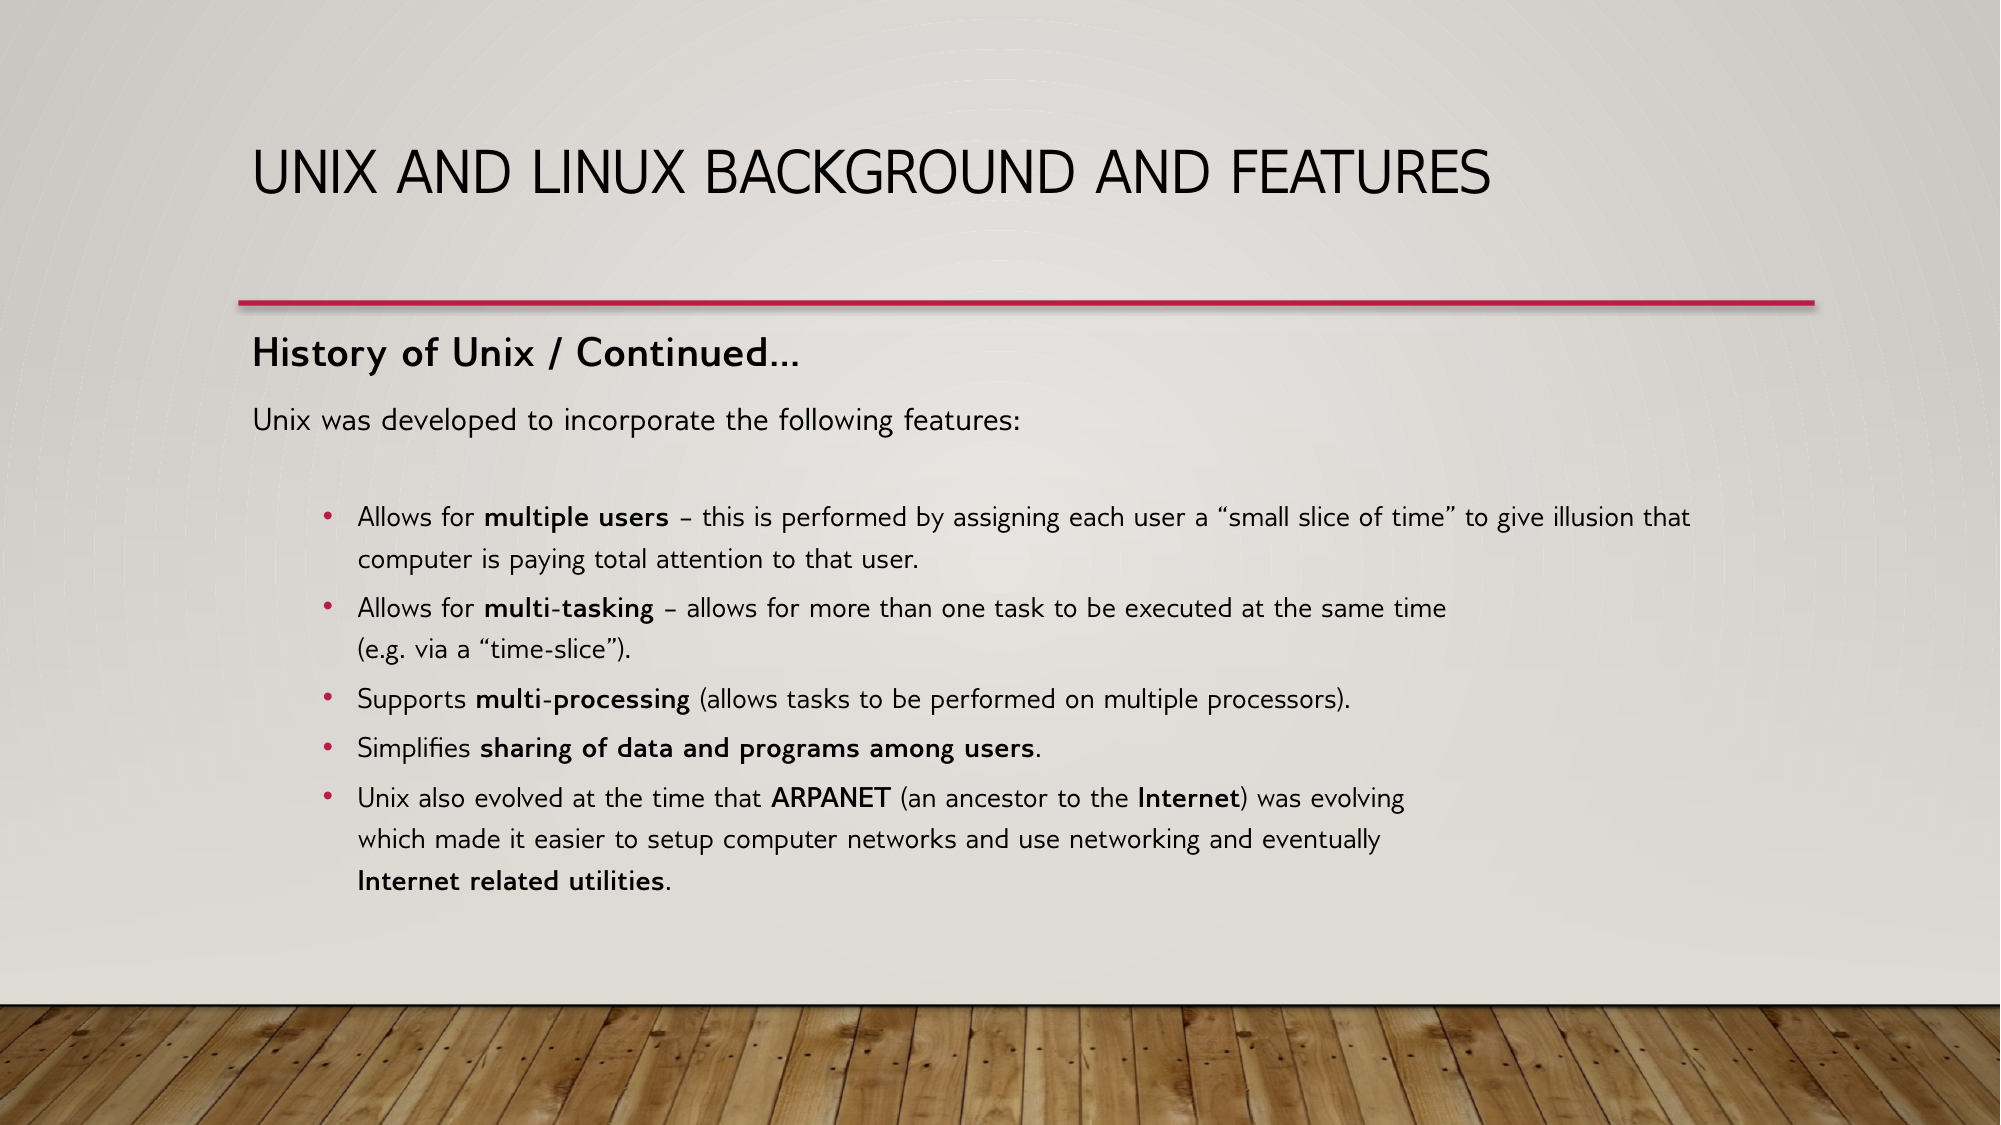

UNIX and LINUX Background and features
History of Unix / Continued…
Unix was developed to incorporate the following features:
Allows for multiple users – this is performed by assigning each user a “small slice of time” to give illusion that computer is paying total attention to that user.
Allows for multi-tasking – allows for more than one task to be executed at the same time
(e.g. via a “time-slice”).
Supports multi-processing (allows tasks to be performed on multiple processors).
Simplifies sharing of data and programs among users.
Unix also evolved at the time that ARPANET (an ancestor to the Internet) was evolving
which made it easier to setup computer networks and use networking and eventually
Internet related utilities.